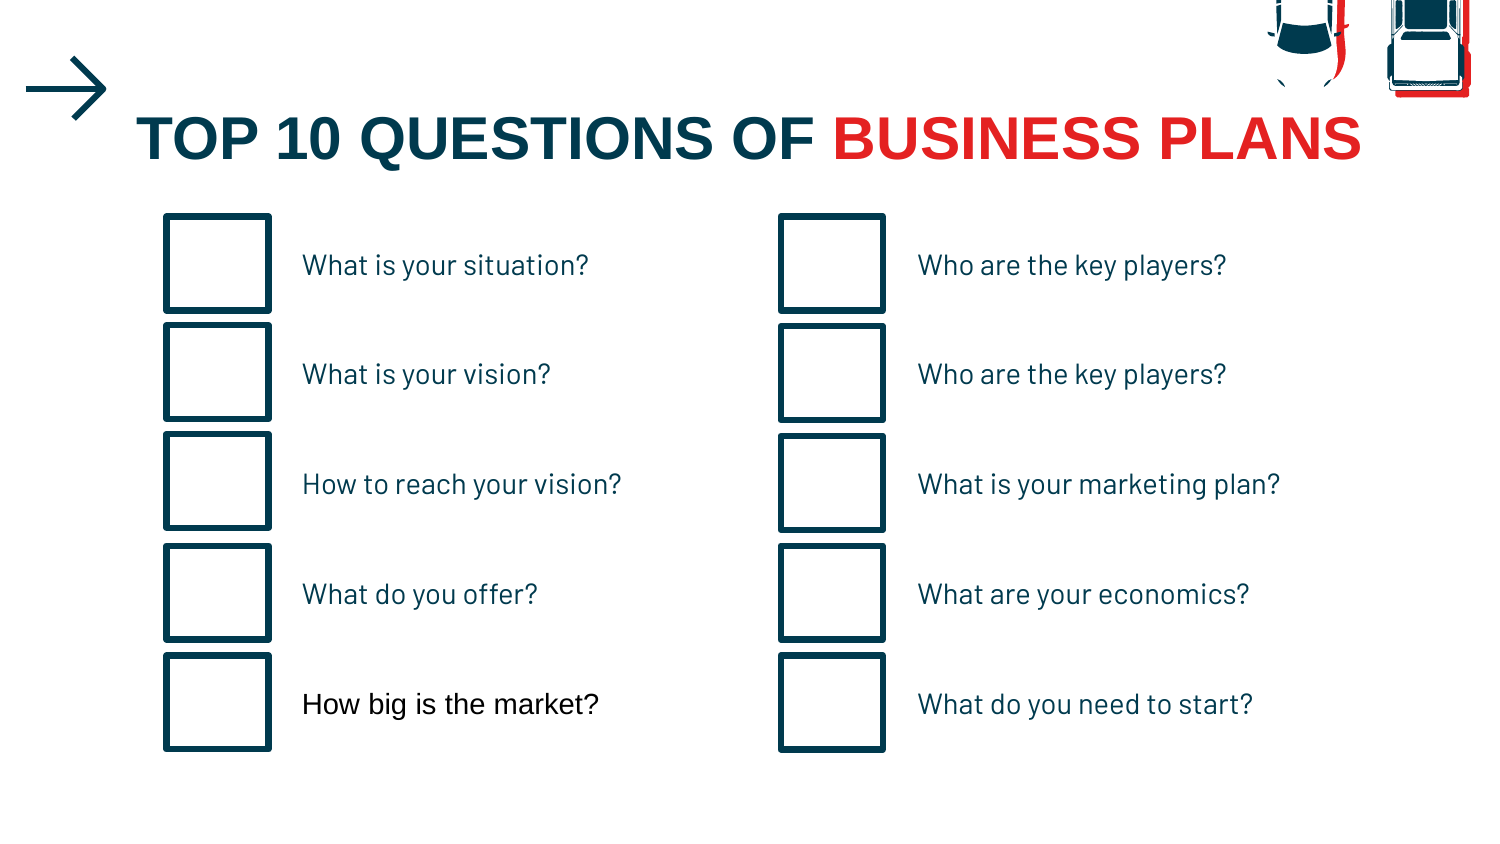

# TOP 10 QUESTIONS OF BUSINESS PLANS
1
What is your situation?
6
Who are the key players?
2
7
What is your vision?
Who are the key players?
3
8
How to reach your vision?
What is your marketing plan?
4
9
What do you offer?
What are your economics?
5
How big is the market?
10
What do you need to start?